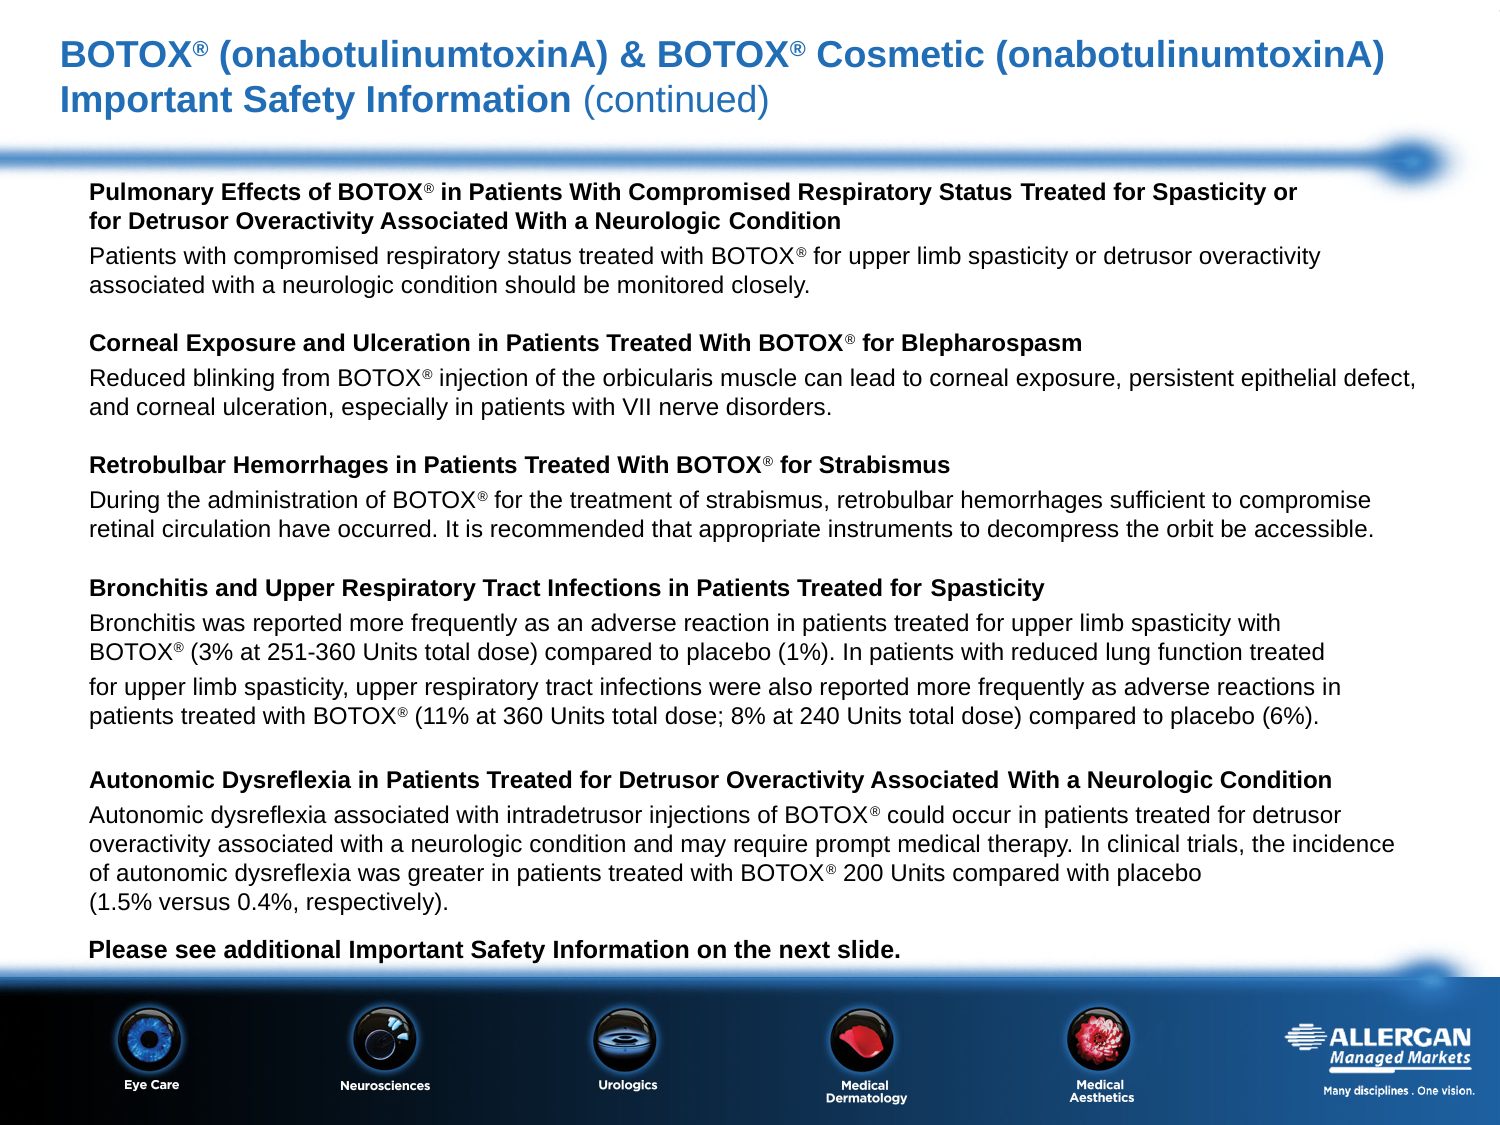

# BOTOX® (onabotulinumtoxinA) & BOTOX® Cosmetic (onabotulinumtoxinA) Important Safety Information (continued)
Pulmonary Effects of BOTOX® in Patients With Compromised Respiratory Status Treated for Spasticity or
for Detrusor Overactivity Associated With a Neurologic Condition
Patients with compromised respiratory status treated with BOTOX® for upper limb spasticity or detrusor overactivity associated with a neurologic condition should be monitored closely.
Corneal Exposure and Ulceration in Patients Treated With BOTOX® for Blepharospasm
Reduced blinking from BOTOX® injection of the orbicularis muscle can lead to corneal exposure, persistent epithelial defect, and corneal ulceration, especially in patients with VII nerve disorders.
Retrobulbar Hemorrhages in Patients Treated With BOTOX® for Strabismus
During the administration of BOTOX® for the treatment of strabismus, retrobulbar hemorrhages sufficient to compromise retinal circulation have occurred. It is recommended that appropriate instruments to decompress the orbit be accessible. 
Bronchitis and Upper Respiratory Tract Infections in Patients Treated for Spasticity
Bronchitis was reported more frequently as an adverse reaction in patients treated for upper limb spasticity with
BOTOX® (3% at 251-360 Units total dose) compared to placebo (1%). In patients with reduced lung function treated
for upper limb spasticity, upper respiratory tract infections were also reported more frequently as adverse reactions in patients treated with BOTOX® (11% at 360 Units total dose; 8% at 240 Units total dose) compared to placebo (6%).
Autonomic Dysreflexia in Patients Treated for Detrusor Overactivity Associated With a Neurologic Condition
Autonomic dysreflexia associated with intradetrusor injections of BOTOX® could occur in patients treated for detrusor overactivity associated with a neurologic condition and may require prompt medical therapy. In clinical trials, the incidence of autonomic dysreflexia was greater in patients treated with BOTOX® 200 Units compared with placebo
(1.5% versus 0.4%, respectively).

Please see additional Important Safety Information on the next slide.